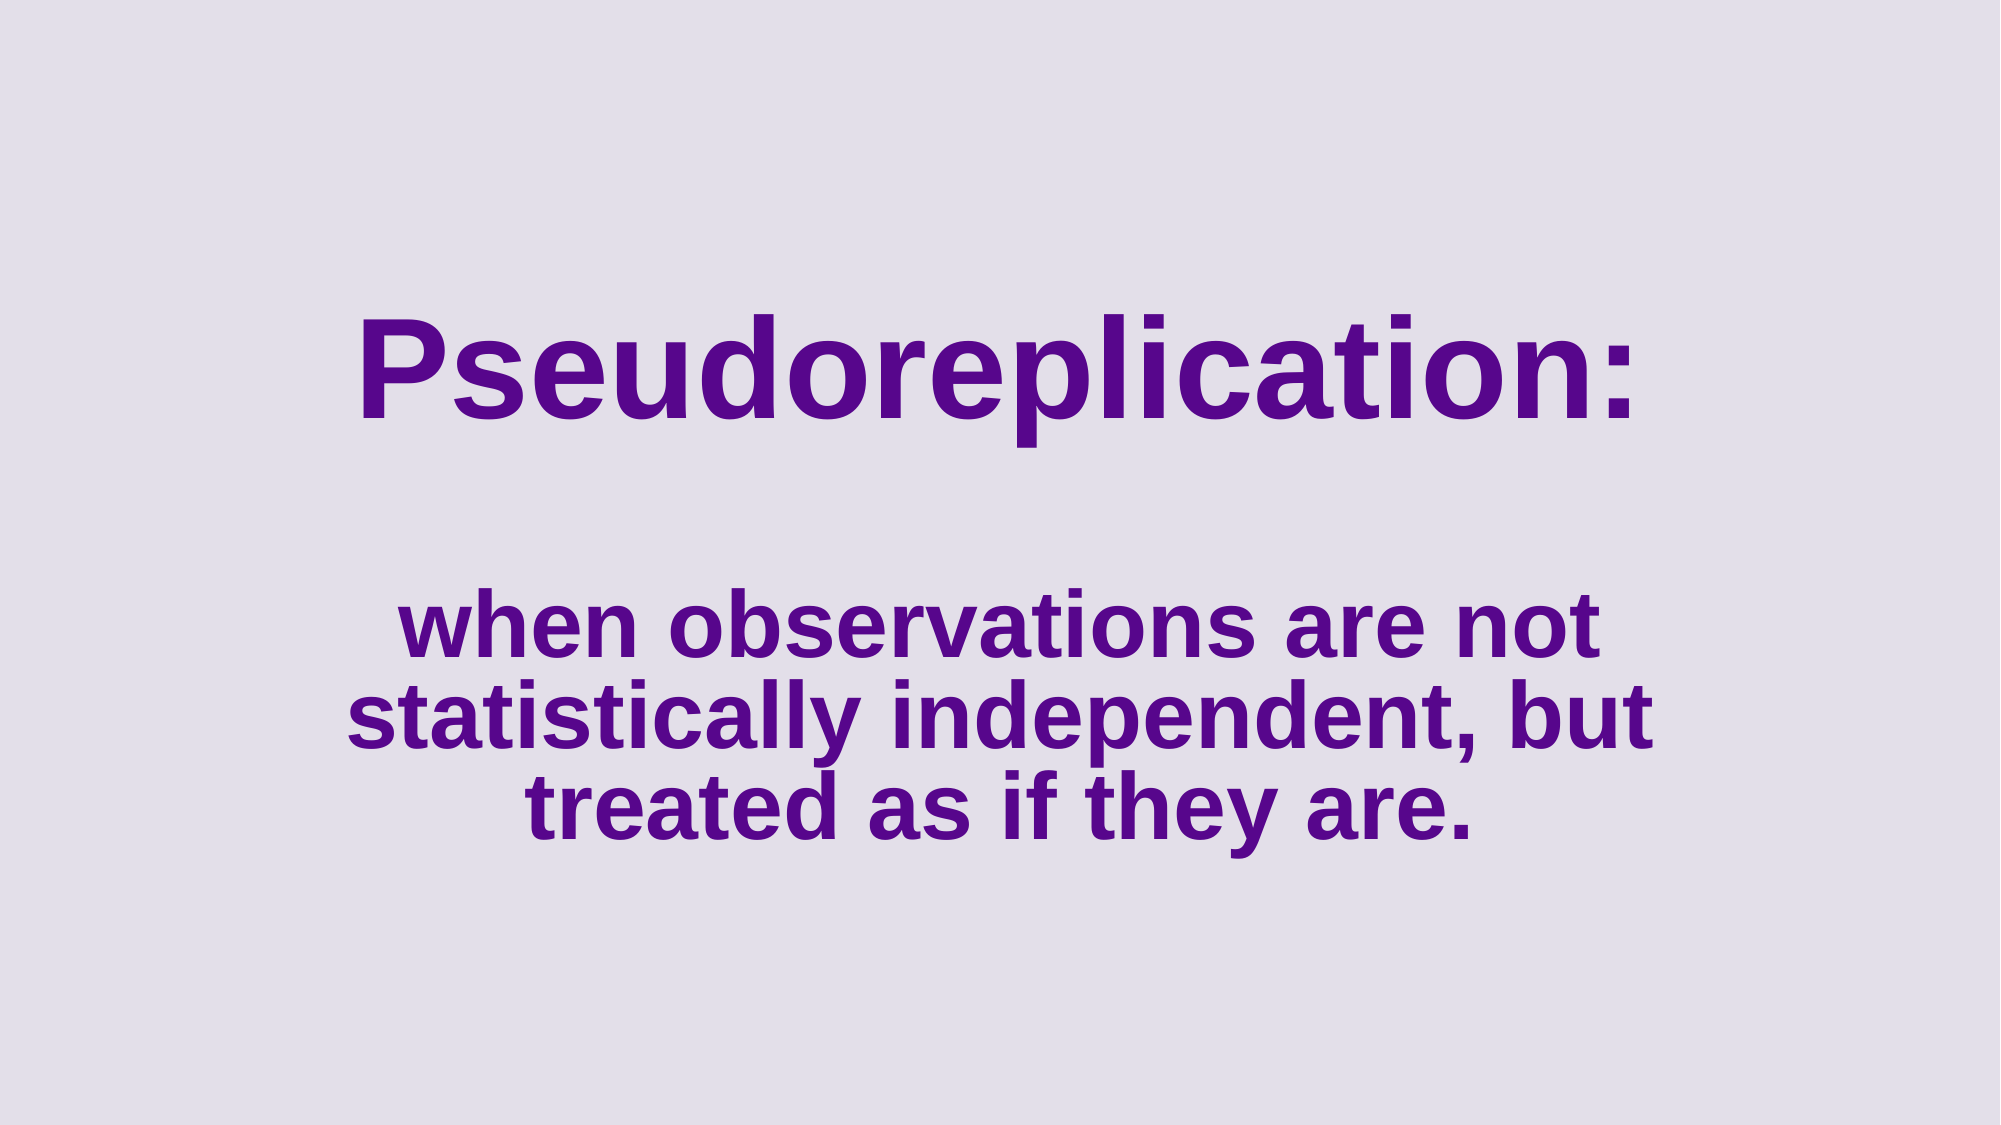

# Pseudoreplication: when observations are not statistically independent, but treated as if they are.